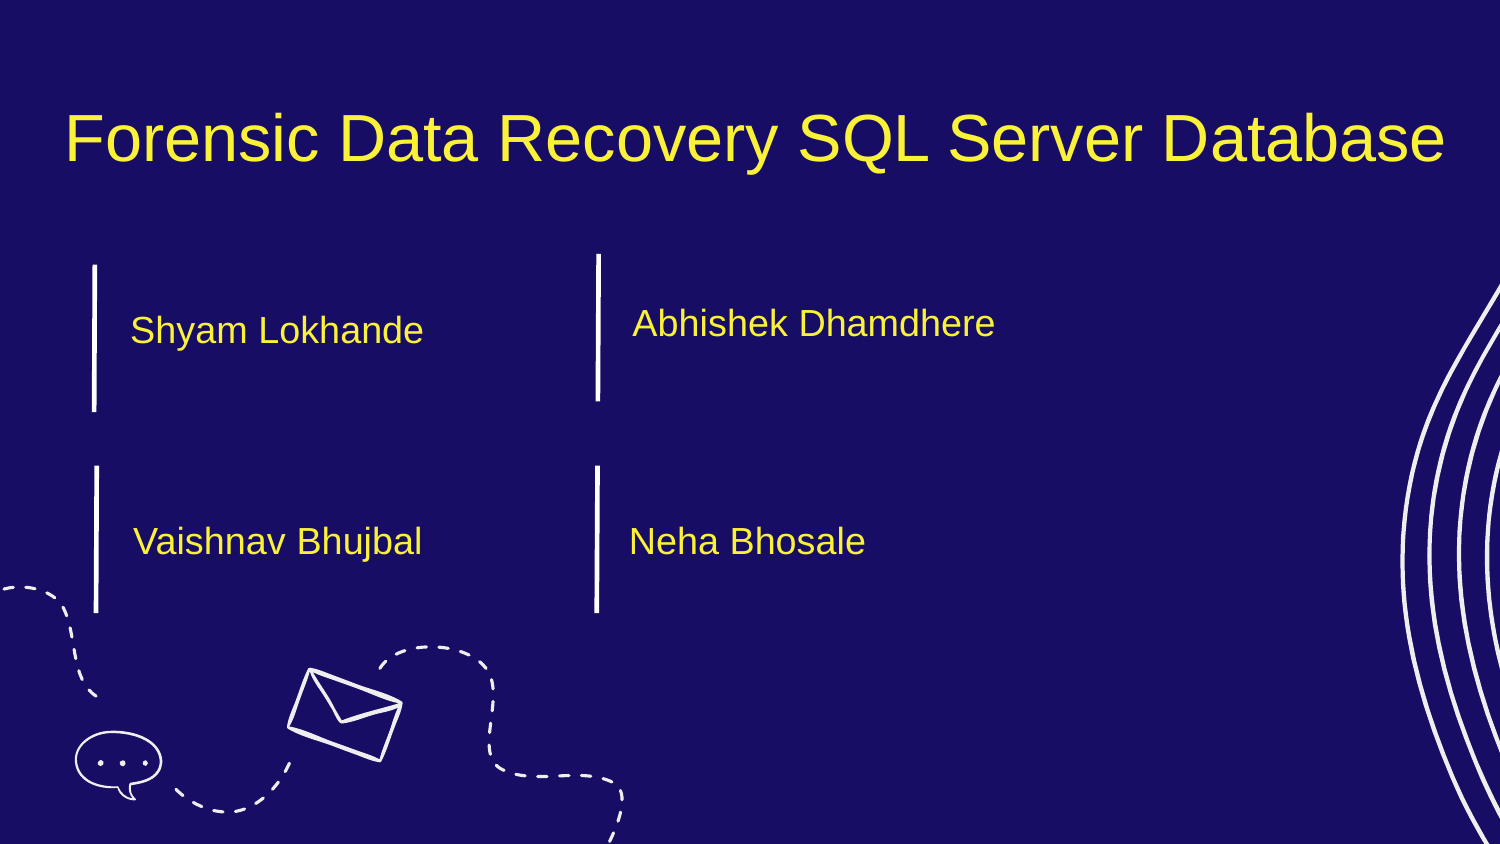

Forensic Data Recovery SQL Server Database
# Shyam Lokhande
Abhishek Dhamdhere
Vaishnav Bhujbal
Neha Bhosale